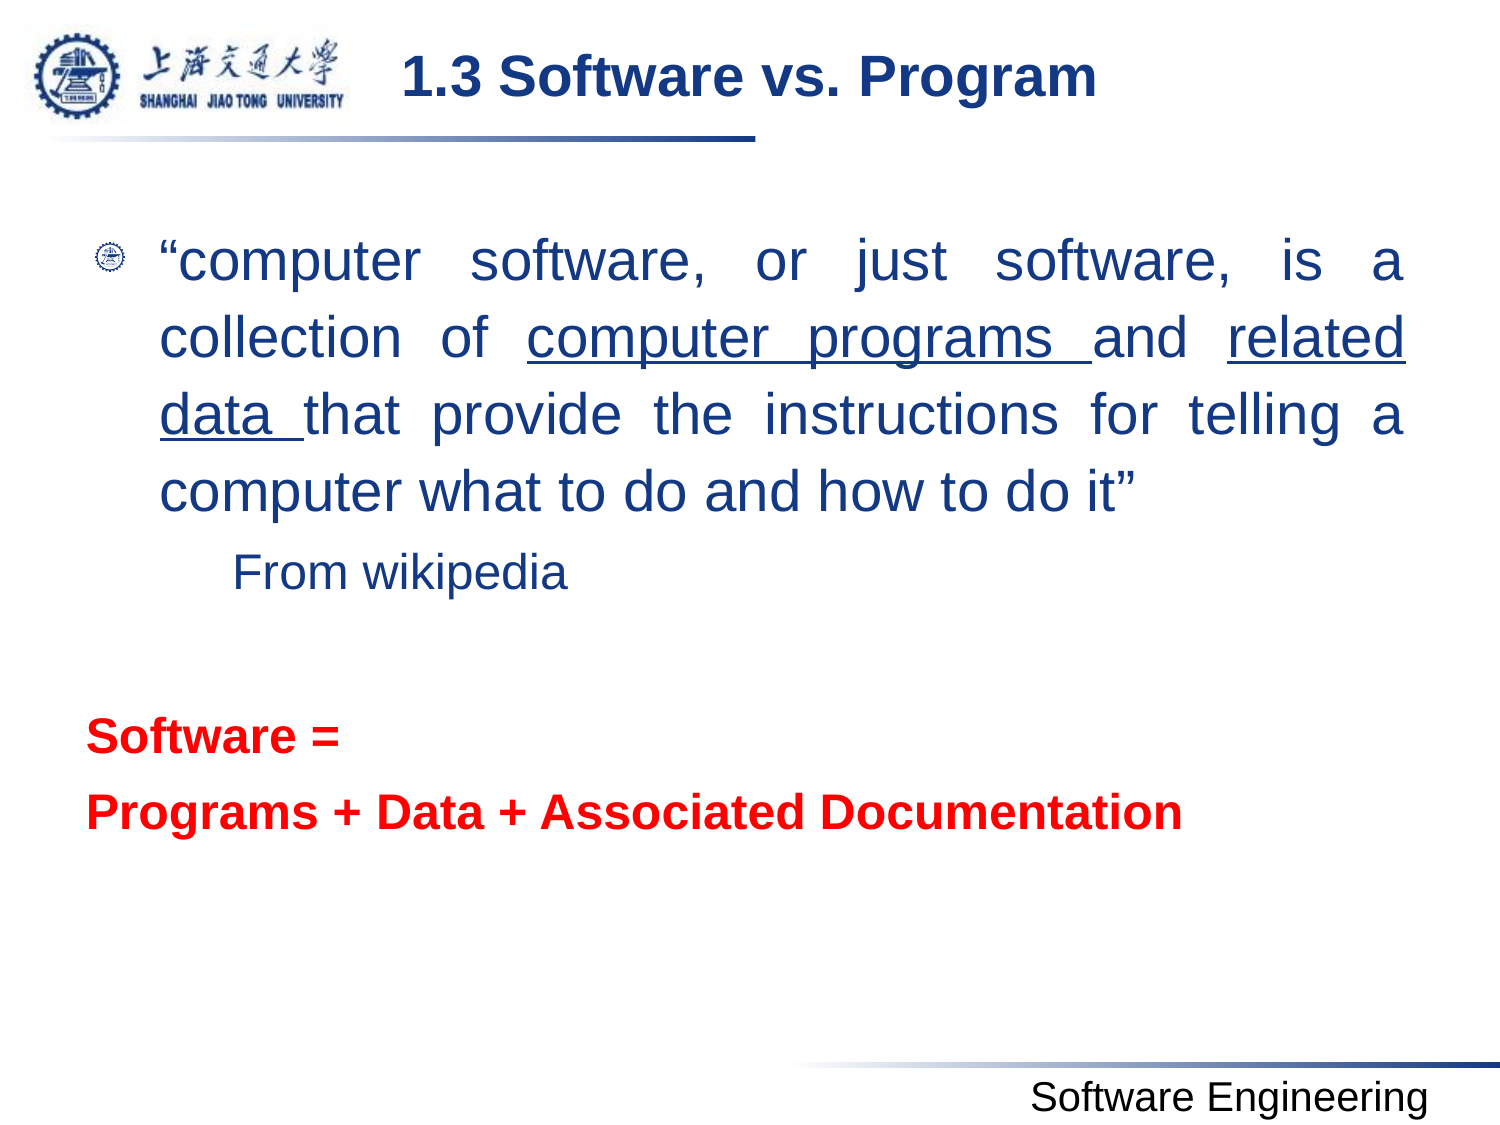

# 1.3 Software vs. Program
“computer software, or just software, is a collection of computer programs and related data that provide the instructions for telling a computer what to do and how to do it”
     From wikipedia

Software =
Programs + Data + Associated Documentation